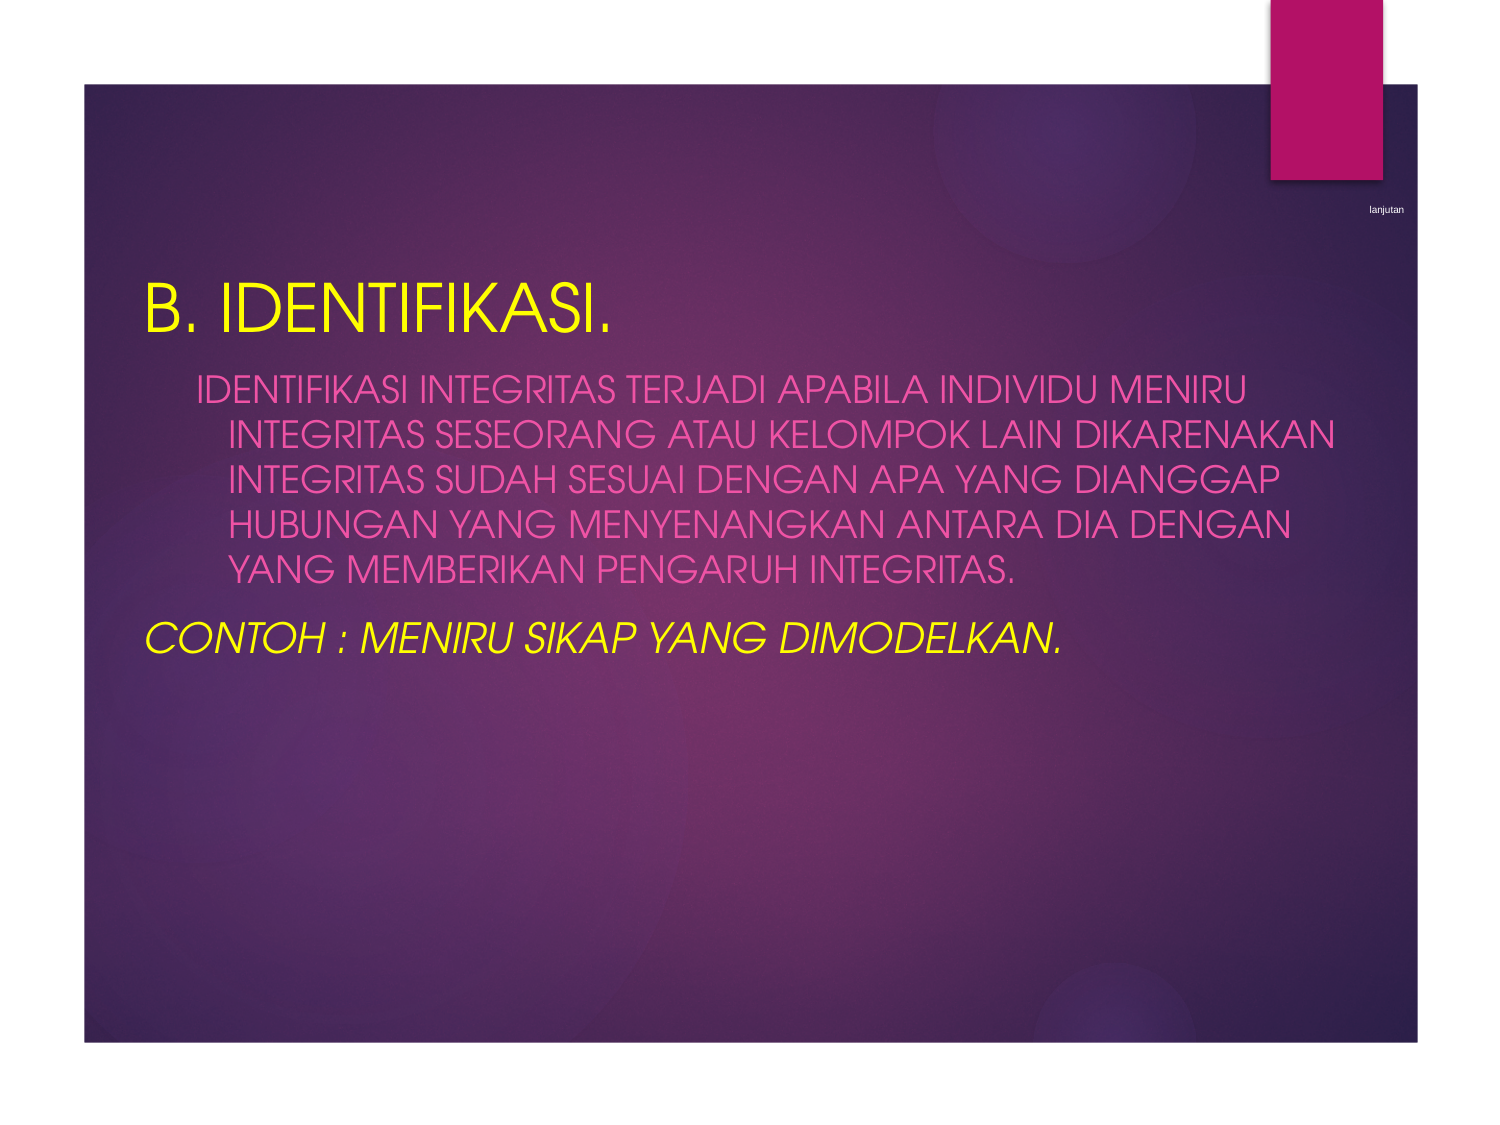

# lanjutan
b. Identifikasi.
     Identifikasi integritas terjadi apabila individu meniru integritas seseorang atau kelompok lain dikarenakan integritas sudah sesuai dengan apa yang dianggap hubungan yang menyenangkan antara dia dengan yang memberikan pengaruh integritas.
Contoh : meniru sikap yang dimodelkan.